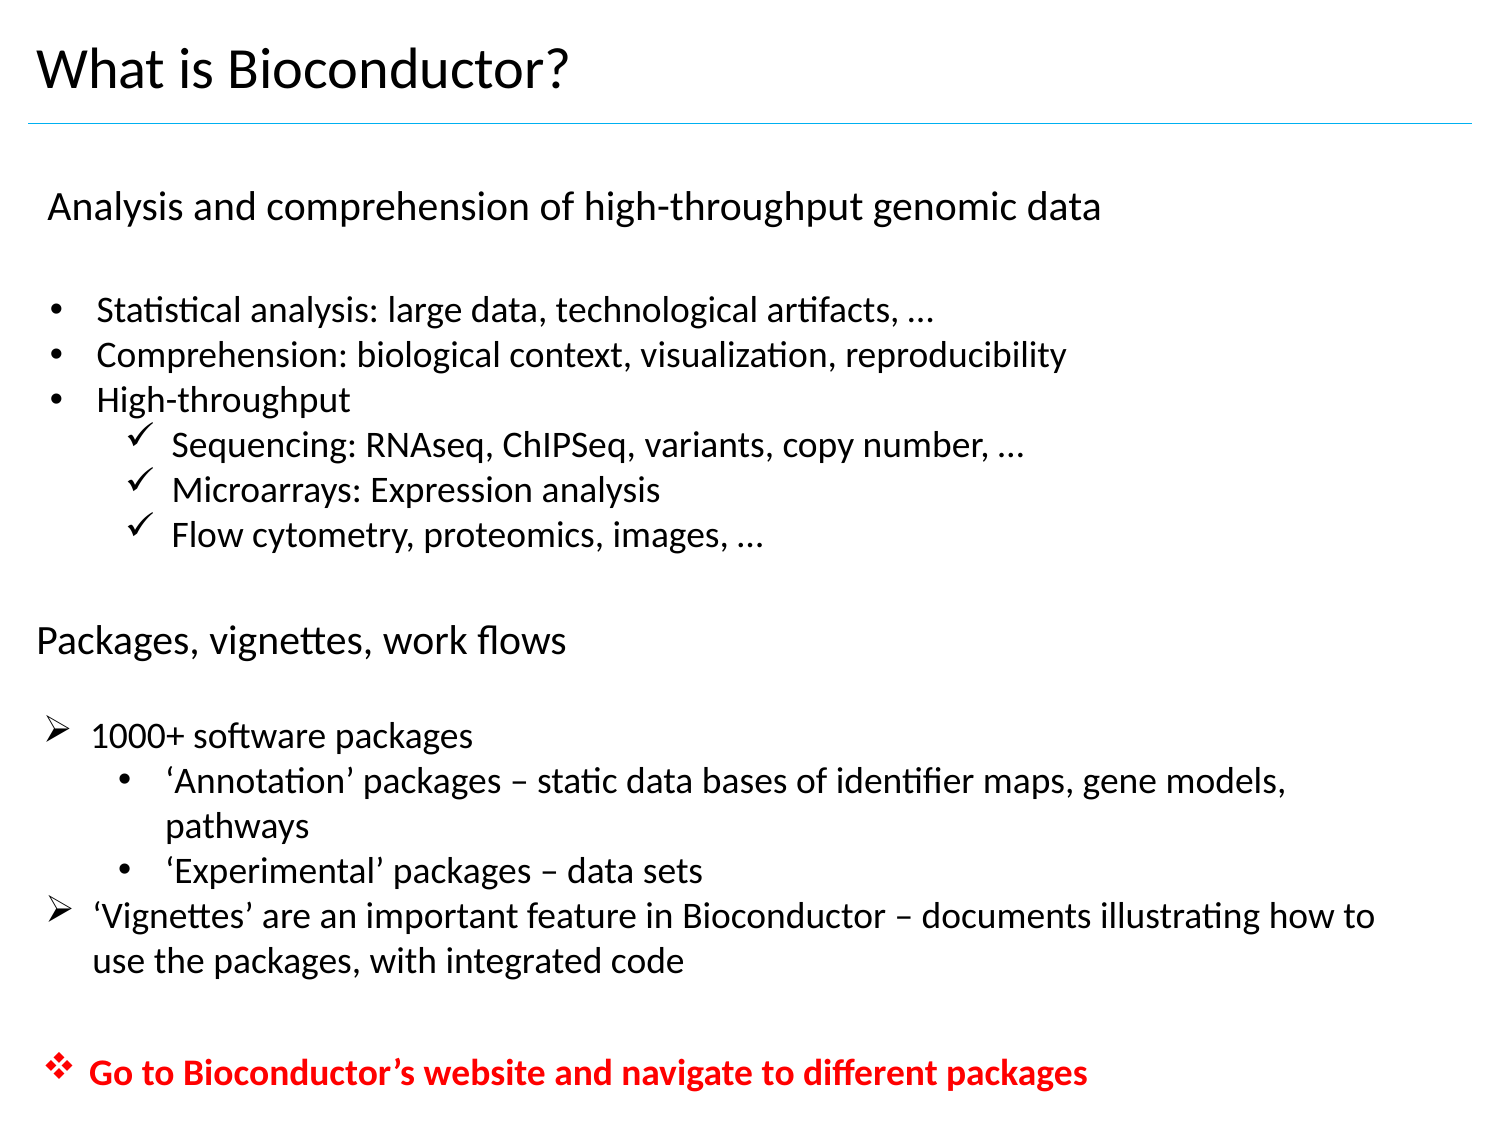

What is Bioconductor?
Analysis and comprehension of high-throughput genomic data
Statistical analysis: large data, technological artifacts, …
Comprehension: biological context, visualization, reproducibility
High-throughput
Sequencing: RNAseq, ChIPSeq, variants, copy number, …
Microarrays: Expression analysis
Flow cytometry, proteomics, images, …
Packages, vignettes, work flows
1000+ software packages
‘Annotation’ packages – static data bases of identifier maps, gene models, pathways
‘Experimental’ packages – data sets
‘Vignettes’ are an important feature in Bioconductor – documents illustrating how to use the packages, with integrated code

Go to Bioconductor’s website and navigate to different packages